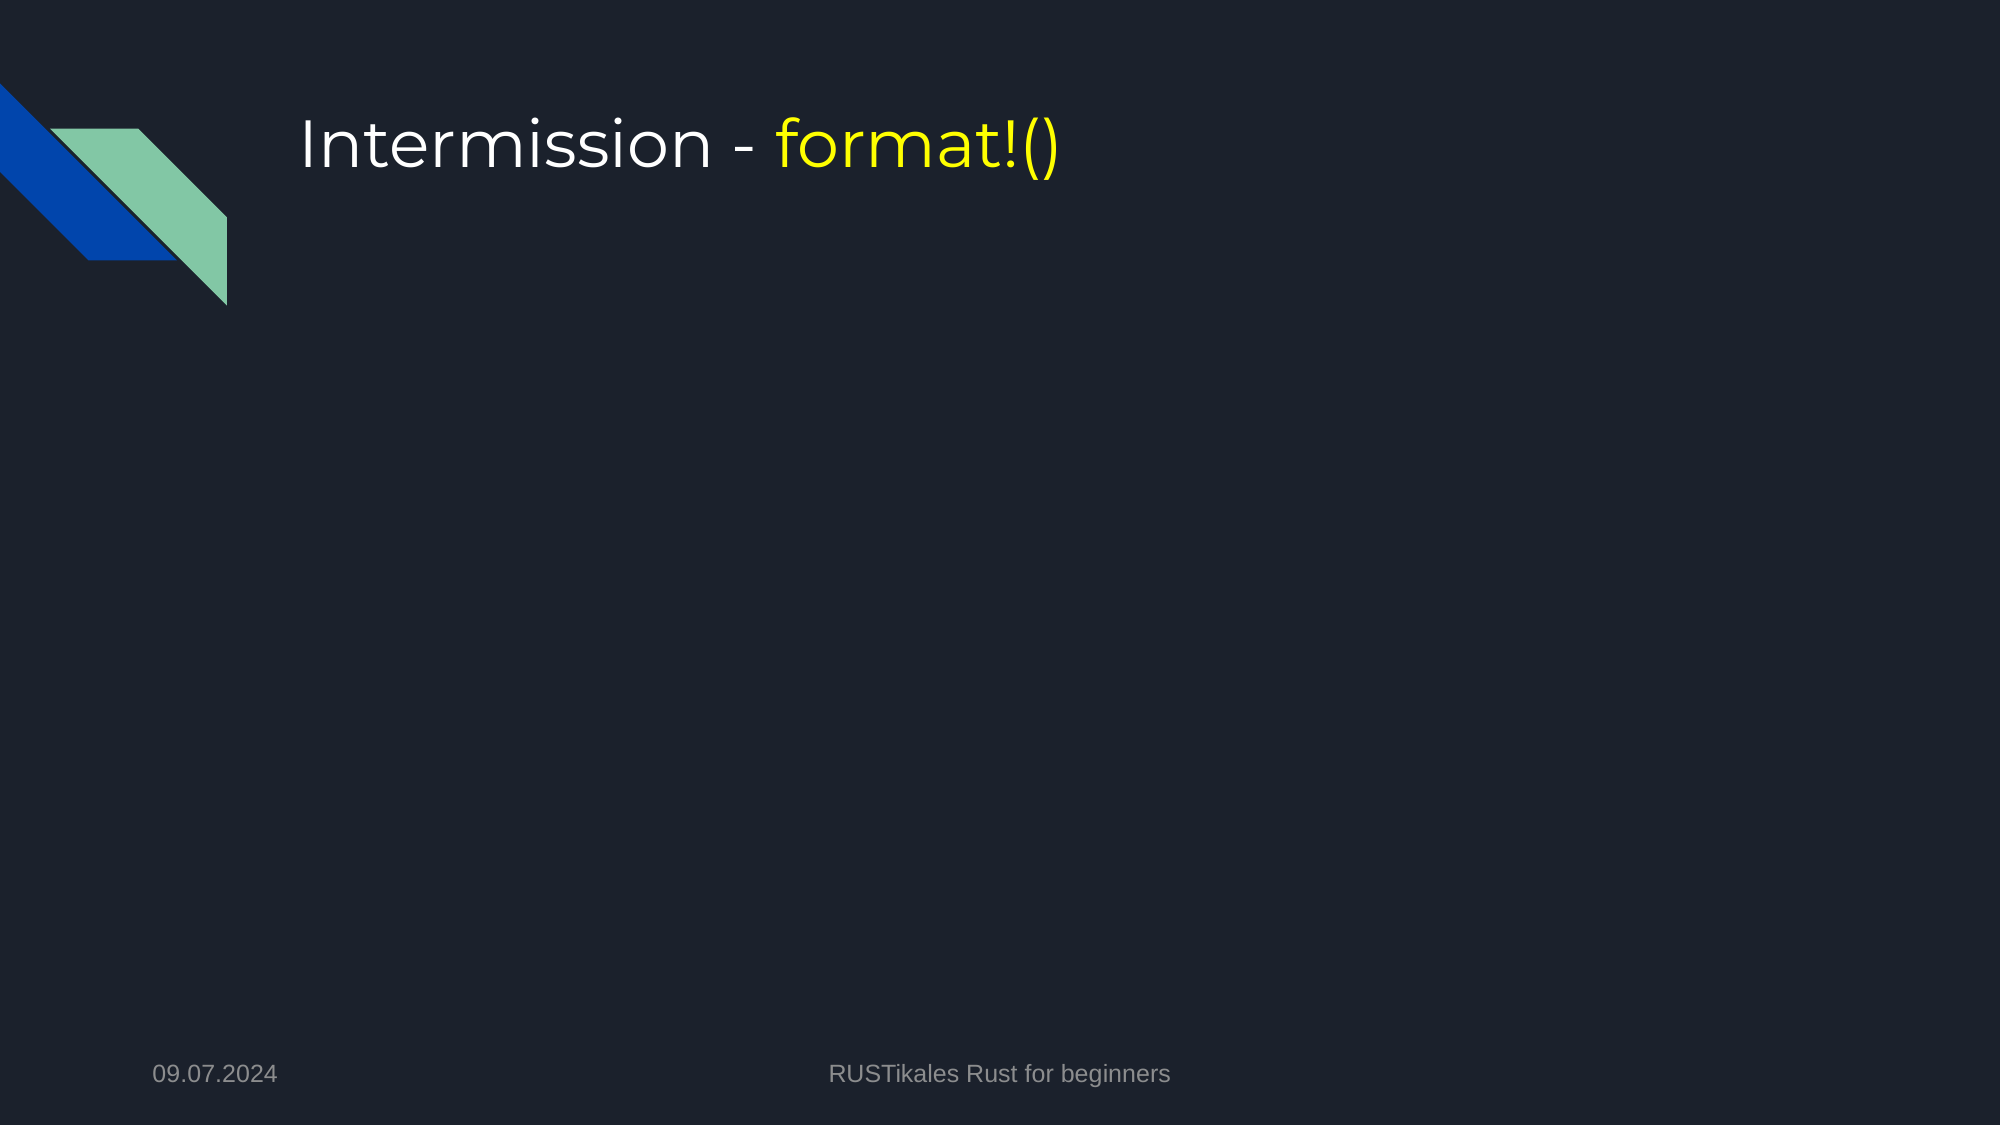

# Intermission - format!()
09.07.2024
RUSTikales Rust for beginners